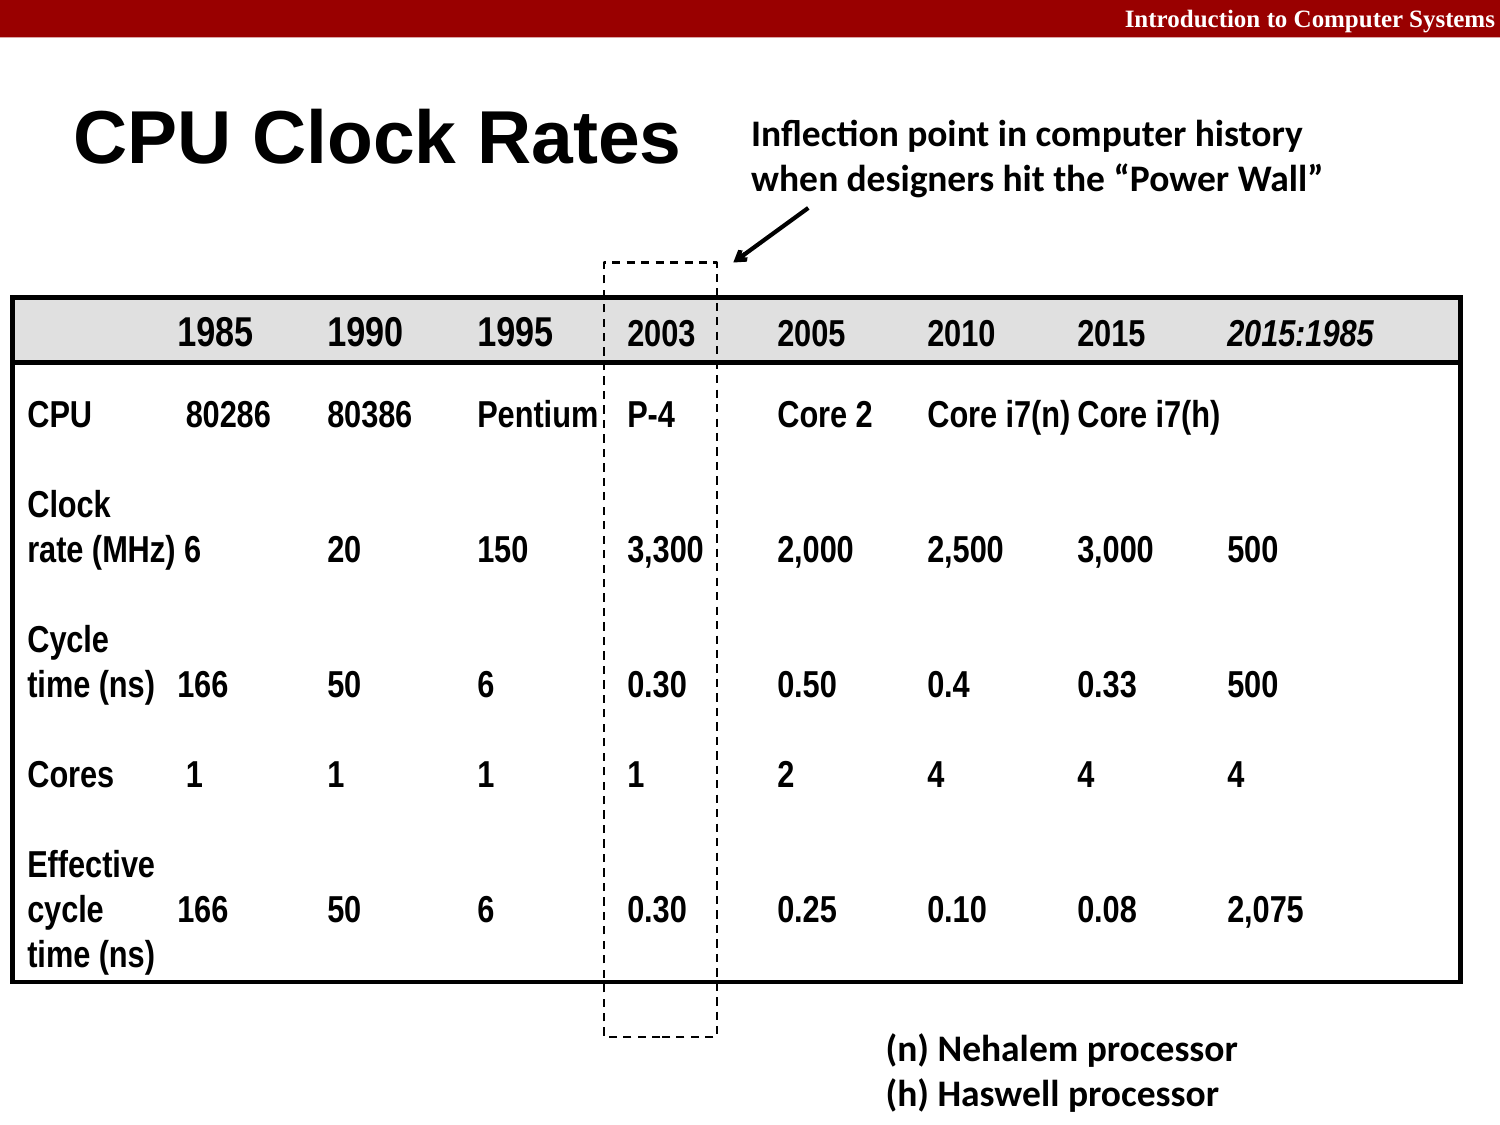

# CPU Clock Rates
Inflection point in computer history
when designers hit the “Power Wall”

	1985	1990	1995	2003	2005	2010	2015	2015:1985

CPU	 80286	80386	Pentium	P-4	Core 2	Core i7(n)	Core i7(h)

Clock
rate (MHz) 6	20	150	3,300	2,000	2,500	3,000	500

Cycle
time (ns)	166	50	6	0.30	0.50	0.4	0.33	500

Cores	 1  	1	1	1	2	4	4	4

Effective
cycle 	166	50	6	0.30	0.25	0.10	0.08	2,075
time (ns)
(n) Nehalem processor
(h) Haswell processor